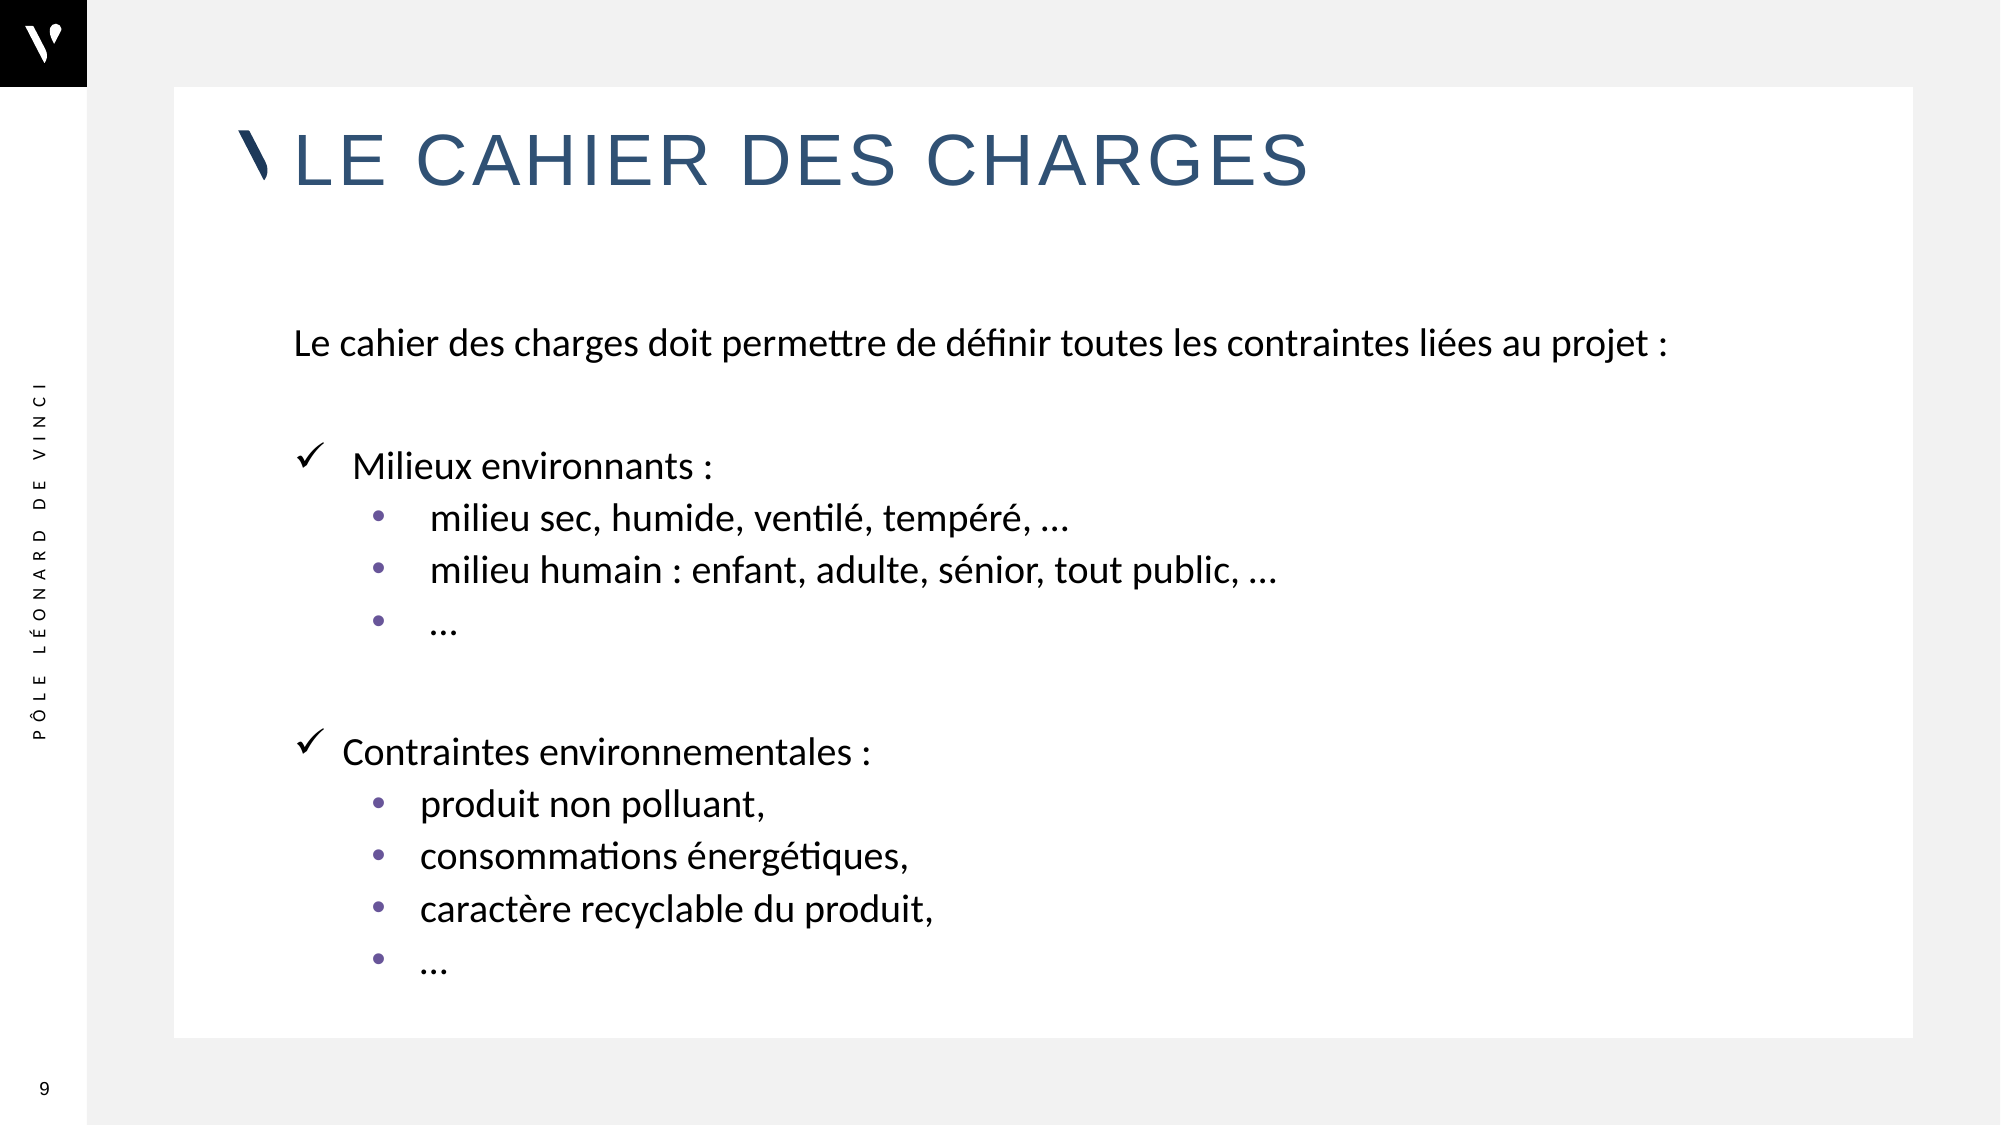

# Le cahier des charges
Le cahier des charges doit permettre de définir toutes les contraintes liées au projet :

Milieux environnants :
milieu sec, humide, ventilé, tempéré, …
milieu humain : enfant, adulte, sénior, tout public, …
…

Contraintes environnementales :
produit non polluant,
consommations énergétiques,
caractère recyclable du produit,
…

9